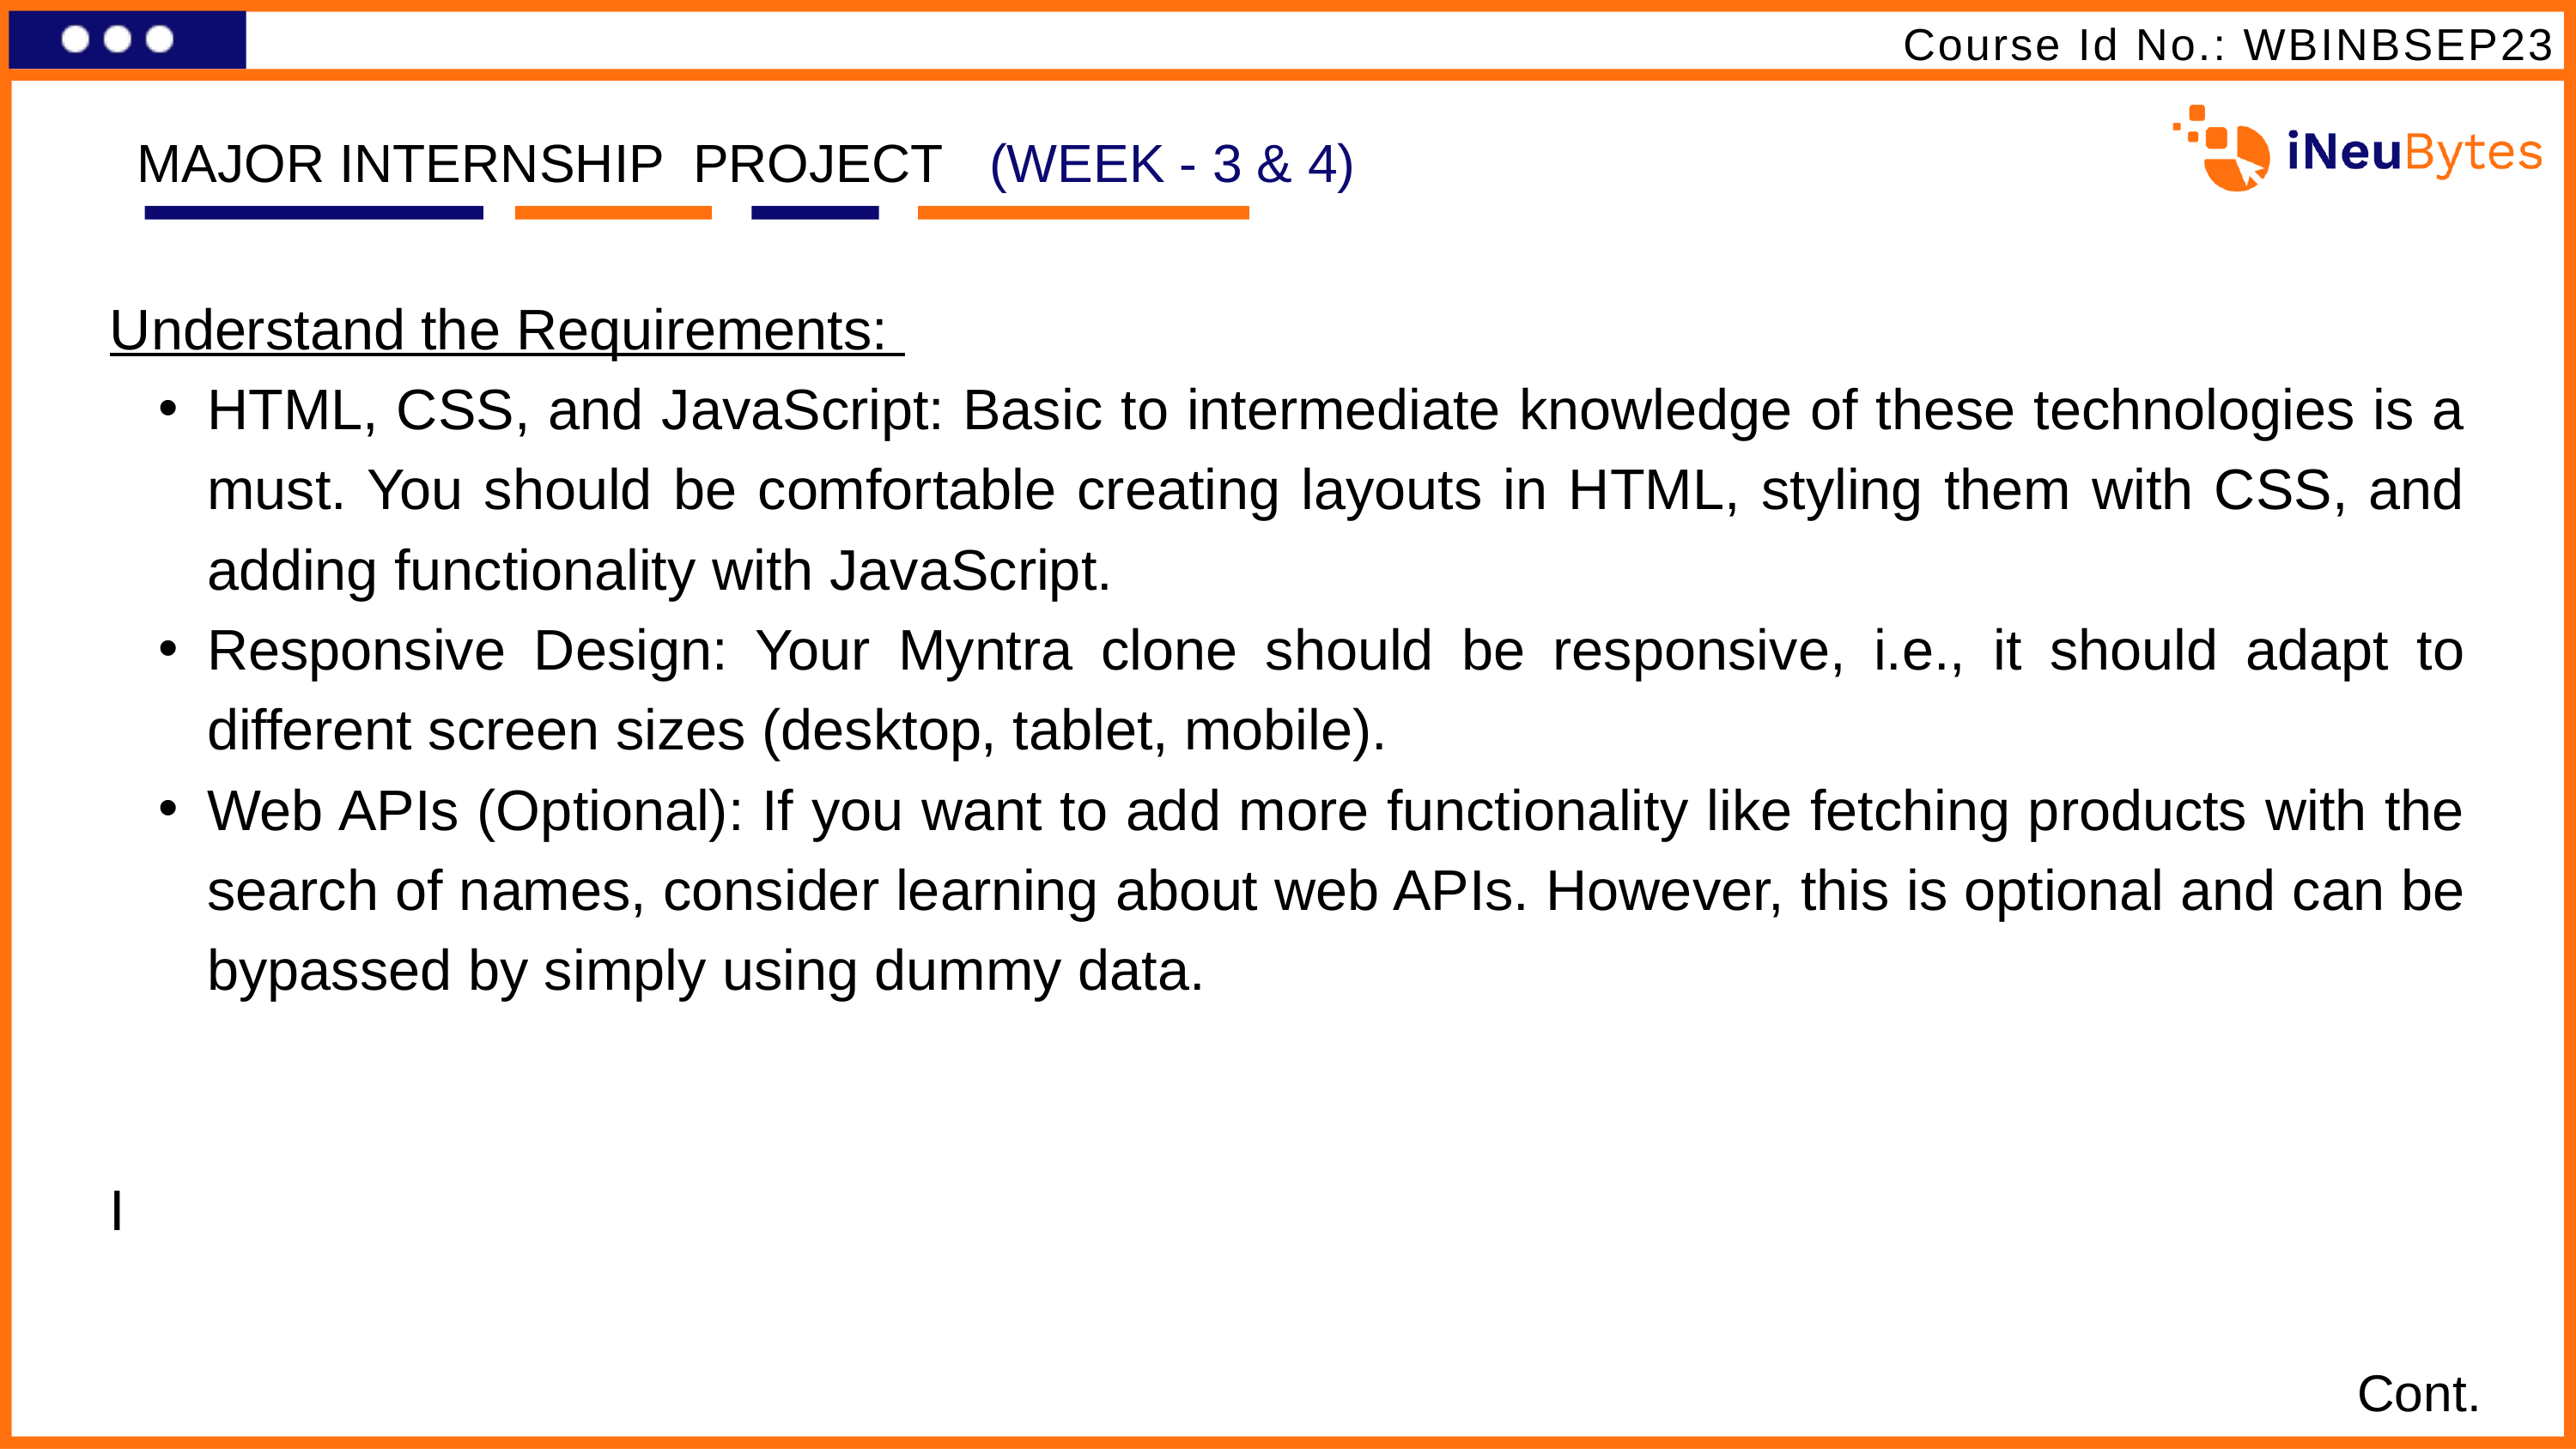

Course Id No.: WBINBSEP23

MAJOR INTERNSHIP  PROJECT
(WEEK - 3 & 4)

Understand the Requirements:
HTML, CSS, and JavaScript: Basic to intermediate knowledge of these technologies is a must. You should be comfortable creating layouts in HTML, styling them with CSS, and adding functionality with JavaScript.
Responsive Design: Your Myntra clone should be responsive, i.e., it should adapt to different screen sizes (desktop, tablet, mobile).
Web APIs (Optional): If you want to add more functionality like fetching products with the search of names, consider learning about web APIs. However, this is optional and can be bypassed by simply using dummy data.

I
Cont.